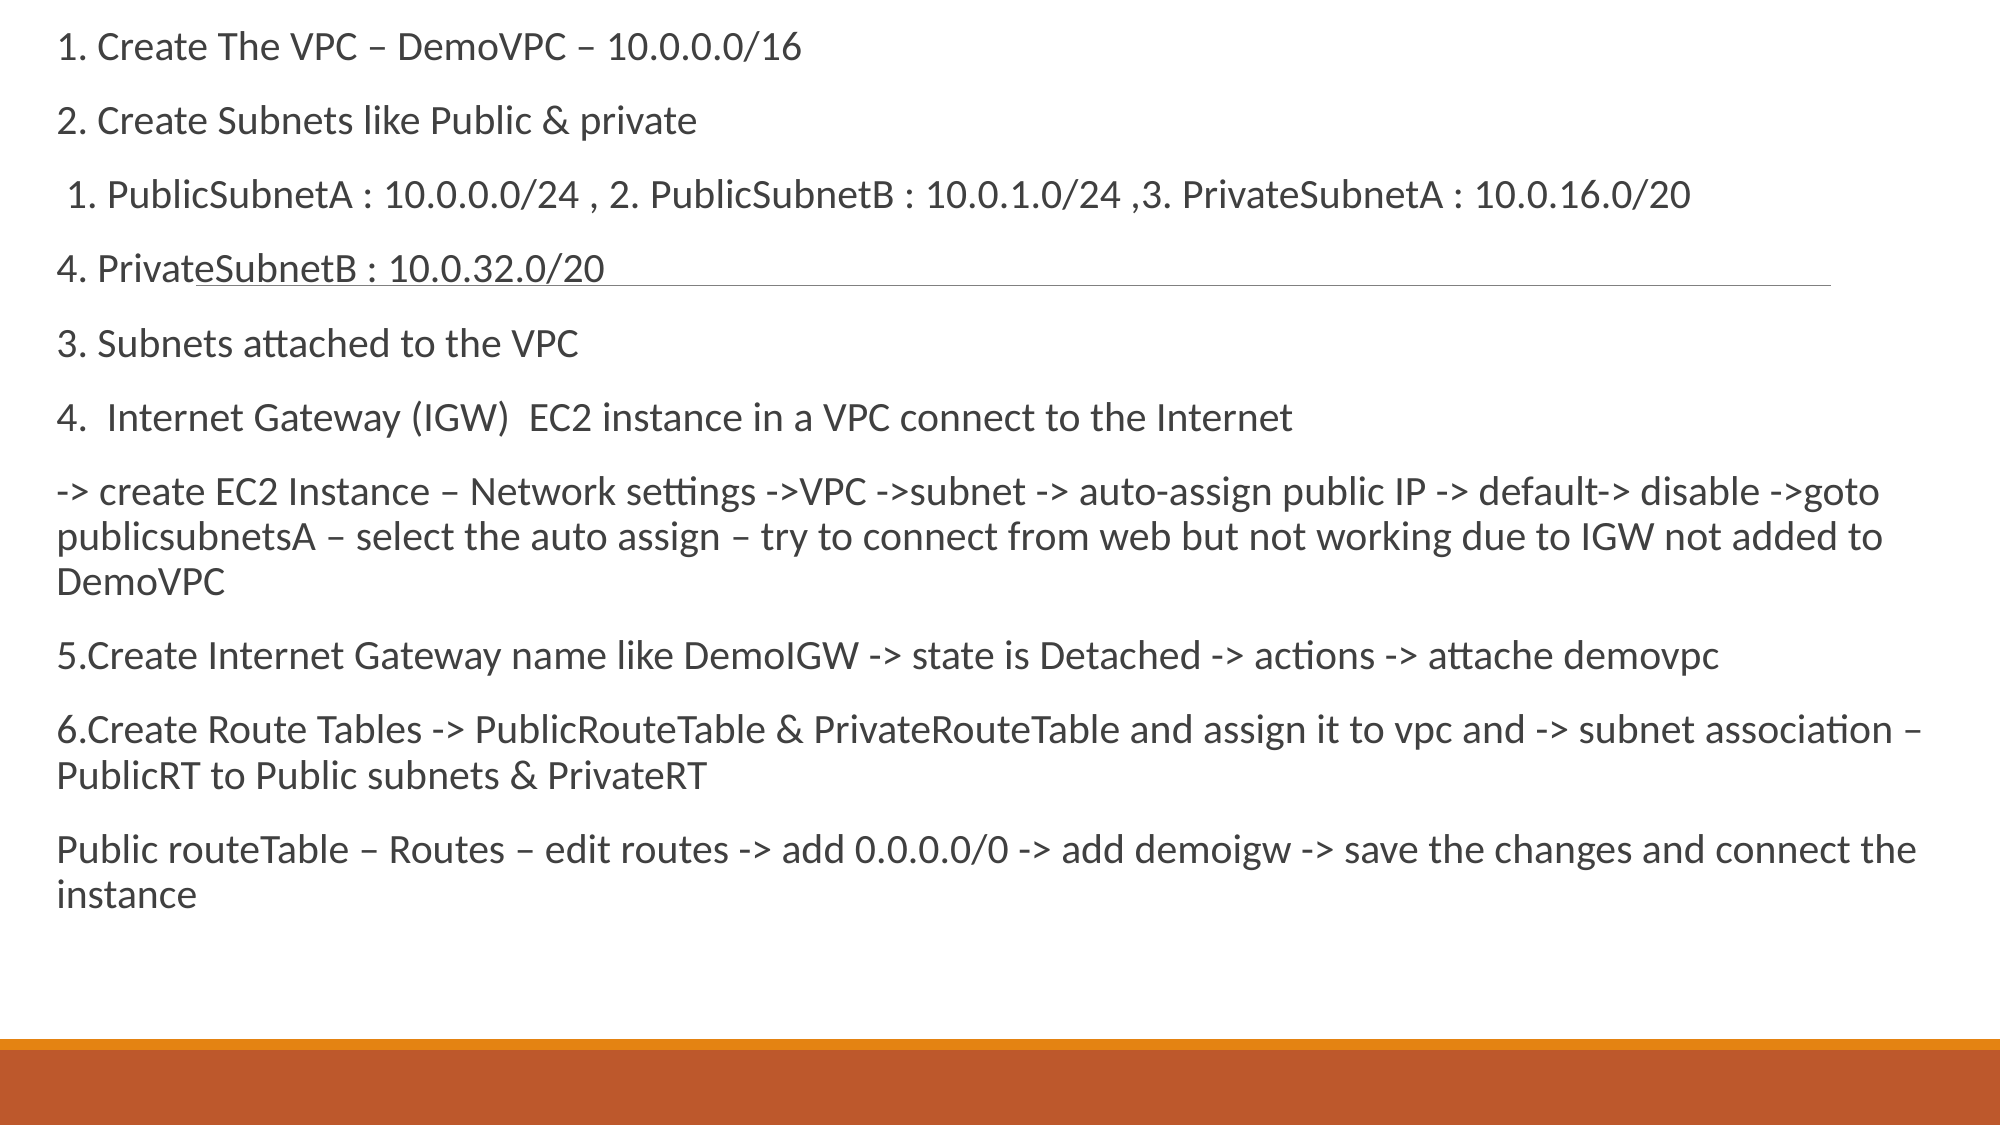

1. Create The VPC – DemoVPC – 10.0.0.0/16
2. Create Subnets like Public & private
 1. PublicSubnetA : 10.0.0.0/24 , 2. PublicSubnetB : 10.0.1.0/24 ,3. PrivateSubnetA : 10.0.16.0/20
4. PrivateSubnetB : 10.0.32.0/20
3. Subnets attached to the VPC
4.  Internet Gateway (IGW)  EC2 instance in a VPC connect to the Internet
-> create EC2 Instance – Network settings ->VPC ->subnet -> auto-assign public IP -> default-> disable ->goto publicsubnetsA – select the auto assign – try to connect from web but not working due to IGW not added to DemoVPC
5.Create Internet Gateway name like DemoIGW -> state is Detached -> actions -> attache demovpc
6.Create Route Tables -> PublicRouteTable & PrivateRouteTable and assign it to vpc and -> subnet association – PublicRT to Public subnets & PrivateRT
Public routeTable – Routes – edit routes -> add 0.0.0.0/0 -> add demoigw -> save the changes and connect the instance